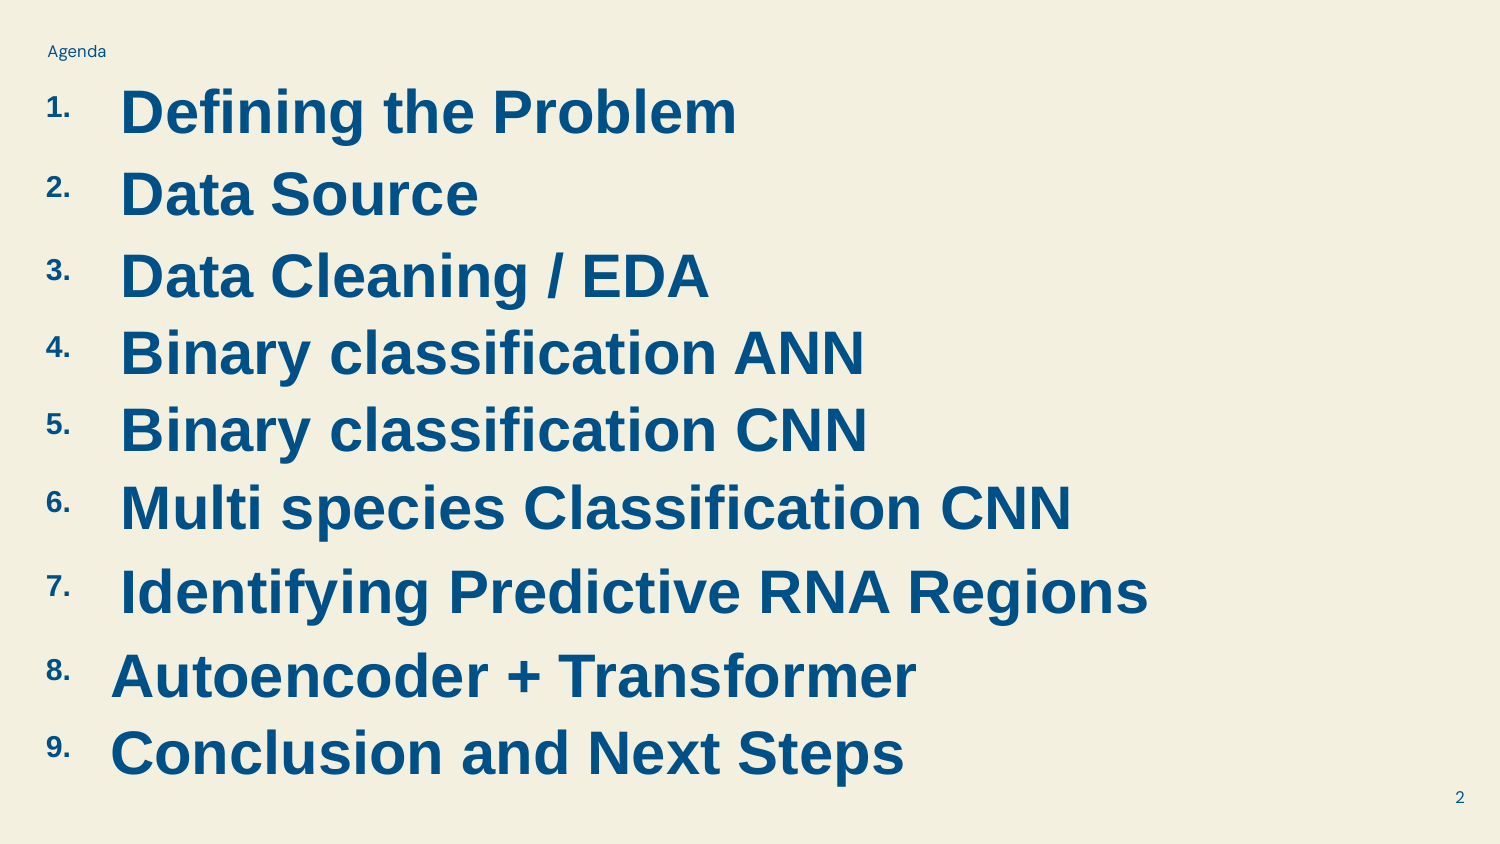

Agenda
Defining the Problem
1.
Data Source
2.
Data Cleaning / EDA
3.
Binary classification ANN
4.
Binary classification CNN
5.
Multi species Classification CNN
6.
Identifying Predictive RNA Regions
7.
Autoencoder + Transformer
8.
Conclusion and Next Steps
9.
2